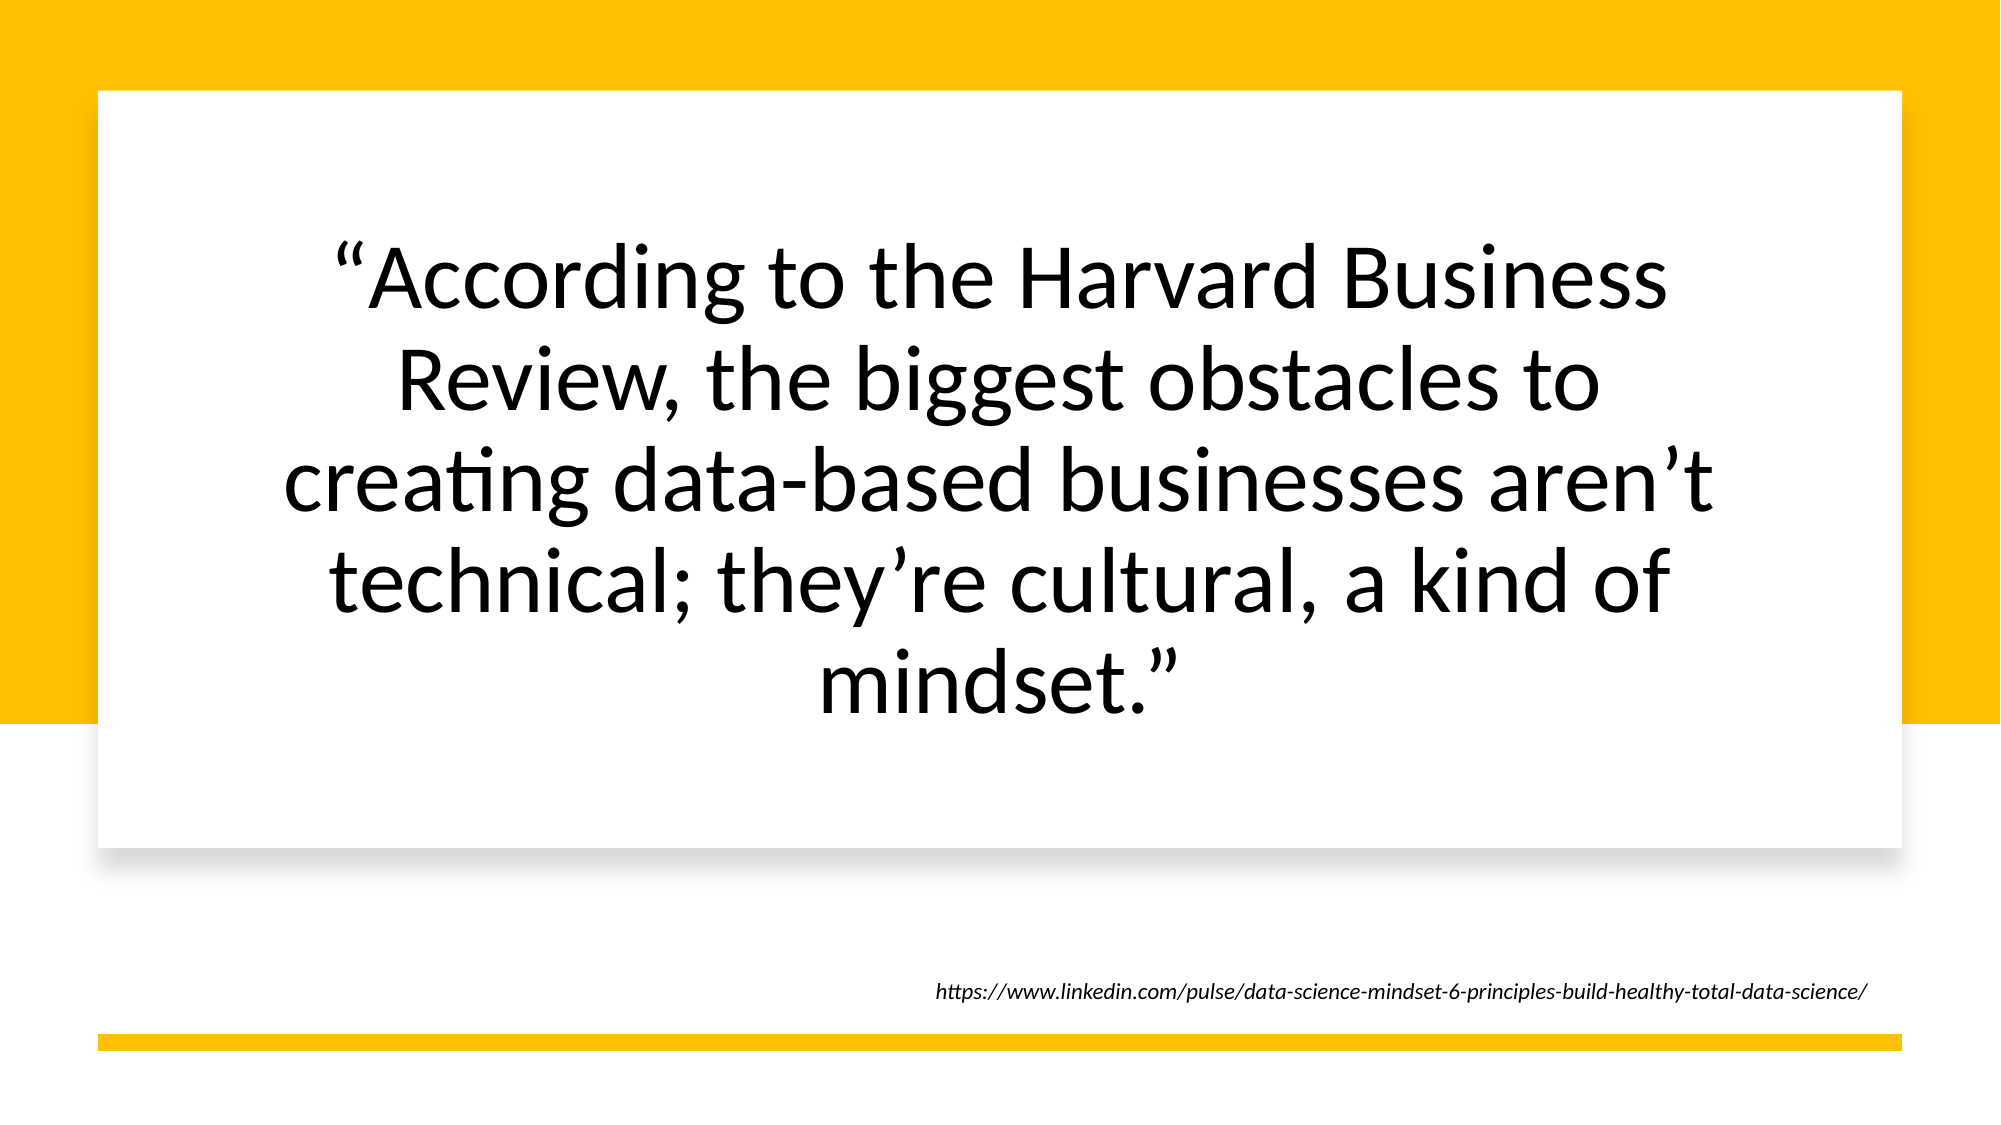

# “According to the Harvard Business Review, the biggest obstacles to creating data-based businesses aren’t technical; they’re cultural, a kind of mindset.”
https://www.linkedin.com/pulse/data-science-mindset-6-principles-build-healthy-total-data-science/